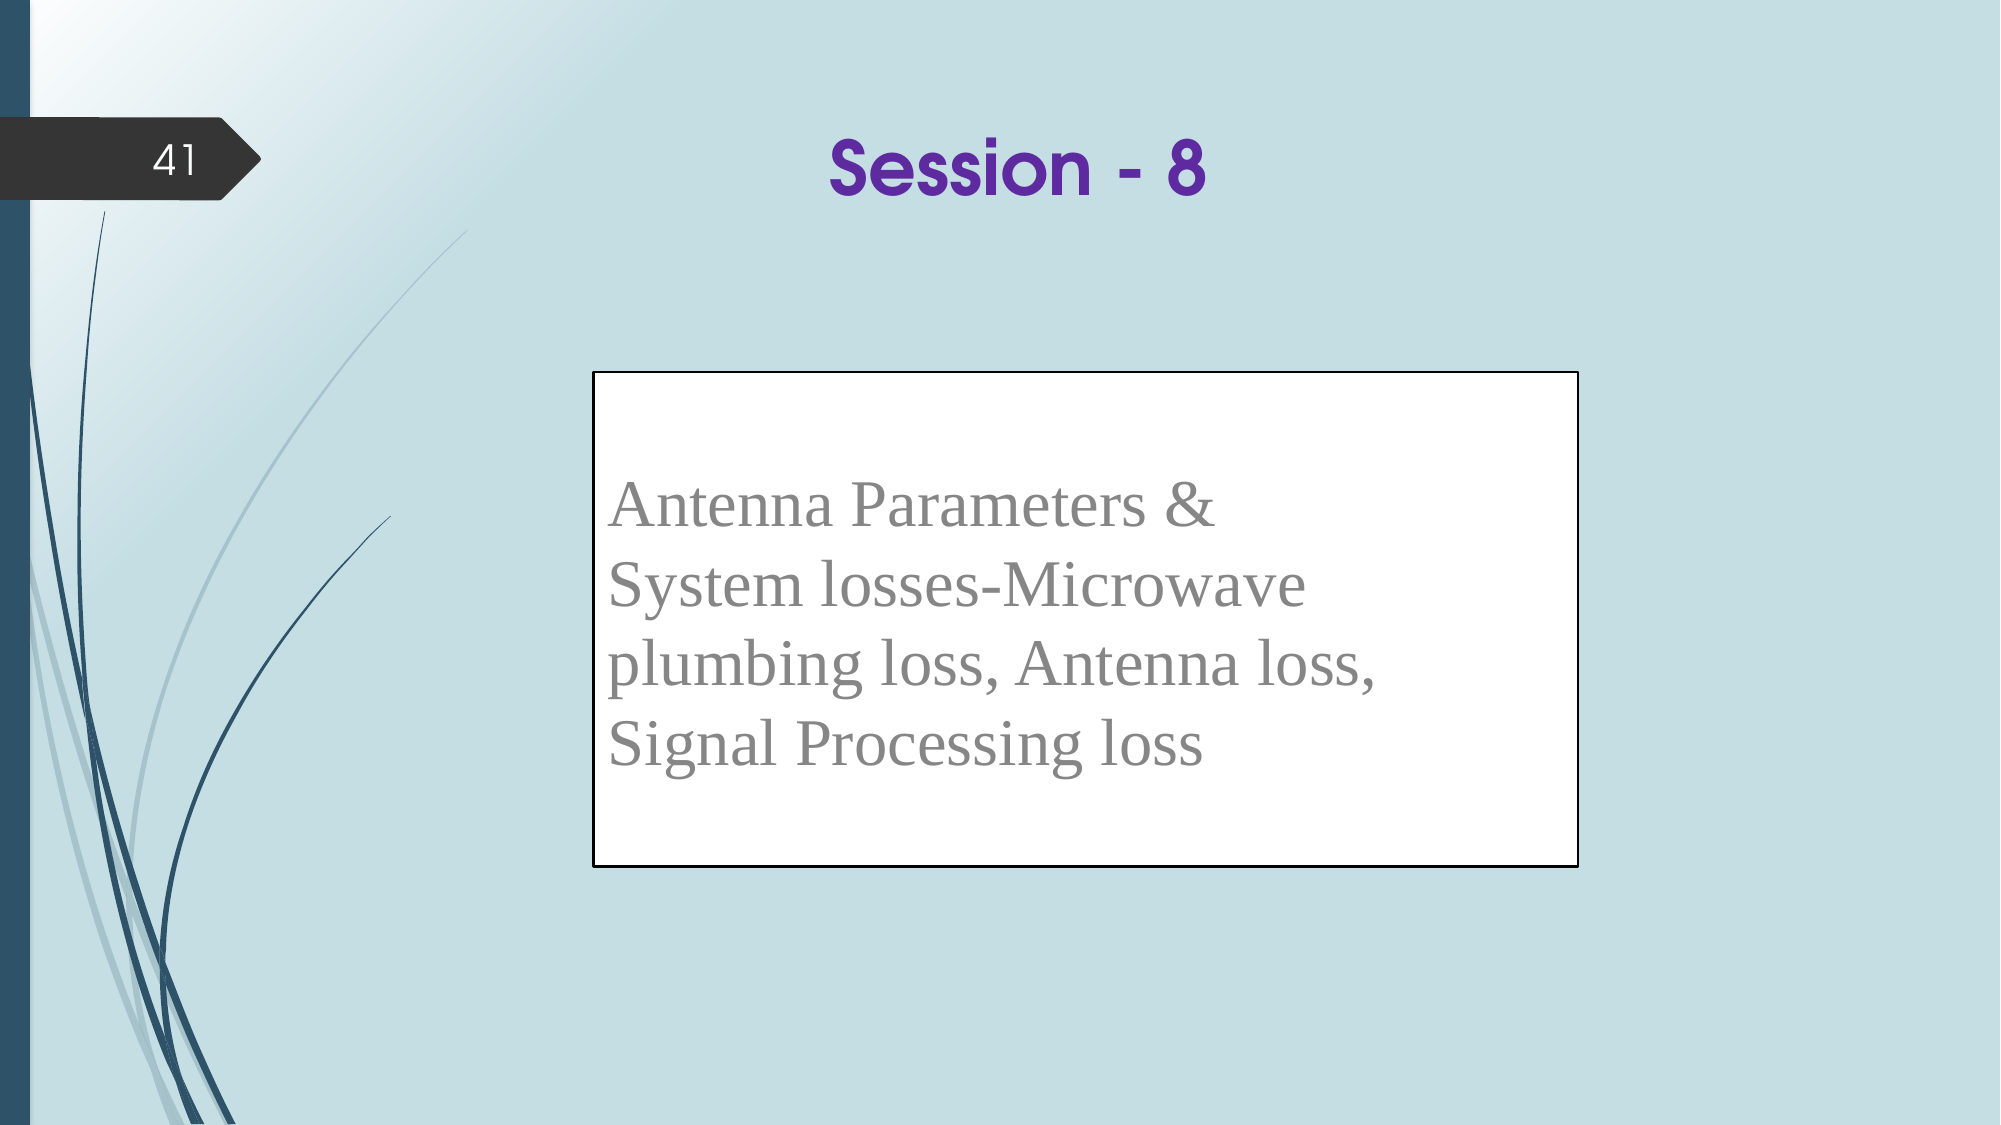

# Session - 8
41

Antenna Parameters &
System losses-Microwave plumbing loss, Antenna loss, Signal Processing loss